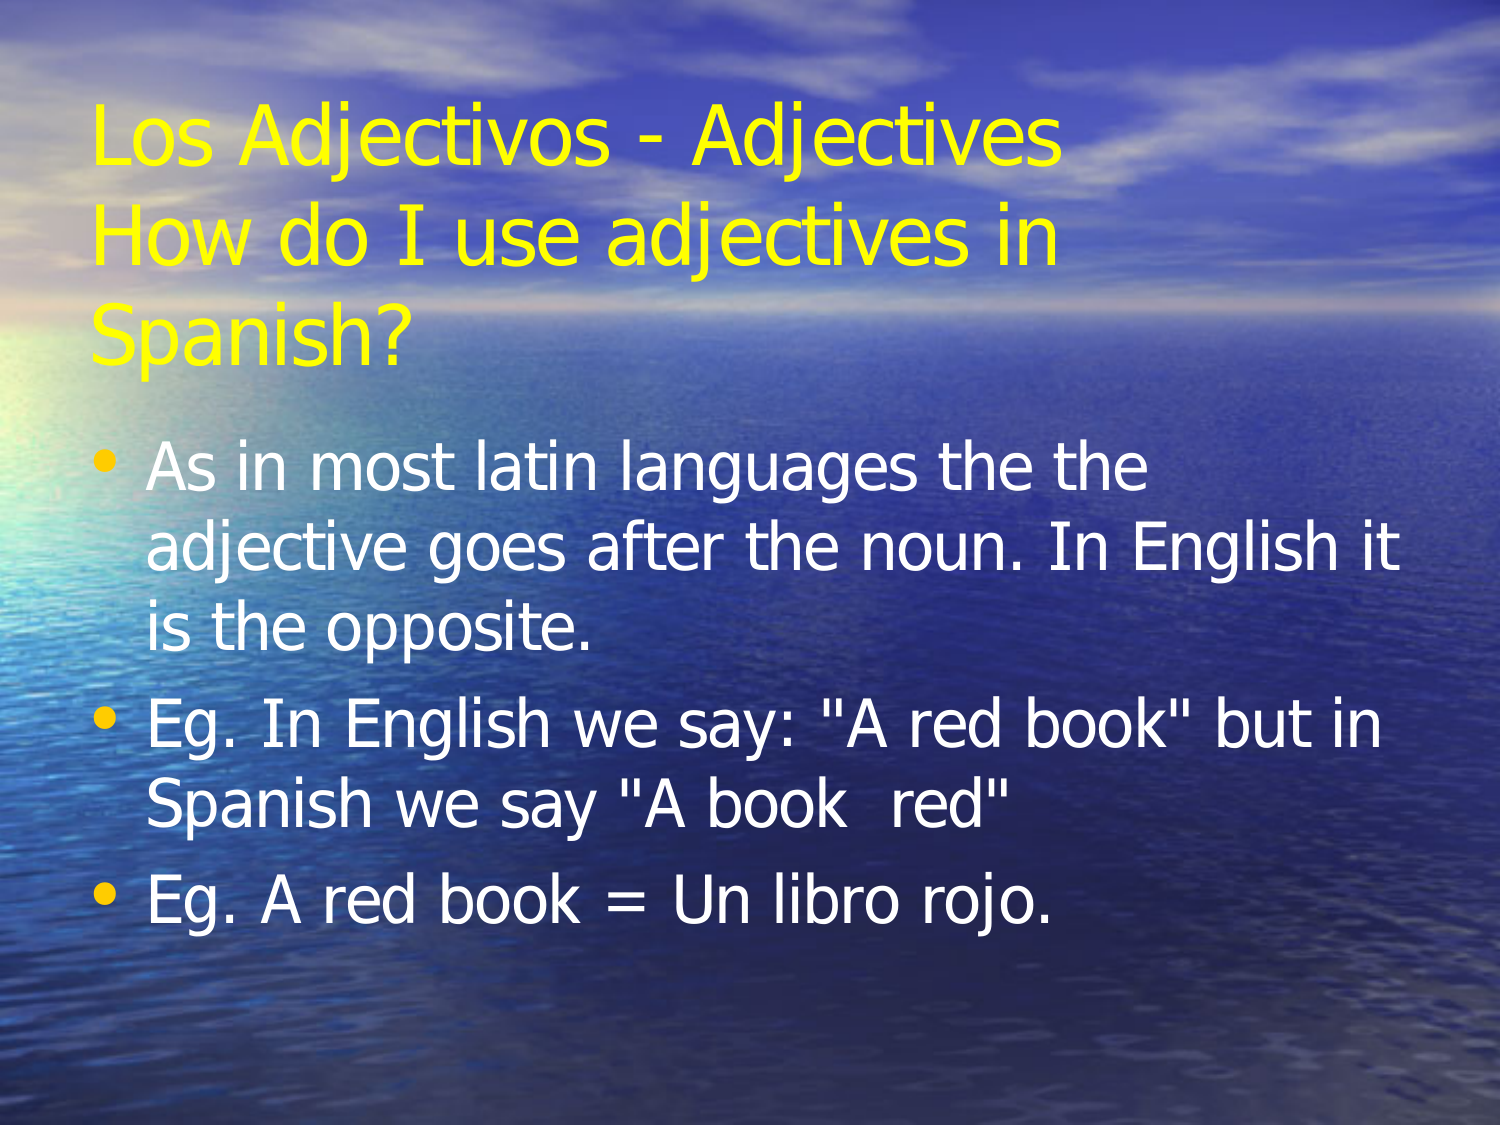

Los Adjectivos - Adjectives
How do I use adjectives in Spanish?
As in most latin languages the the adjective goes after the noun. In English it is the opposite.
Eg. In English we say: "A red book" but in Spanish we say "A book  red"
Eg. A red book = Un libro rojo.